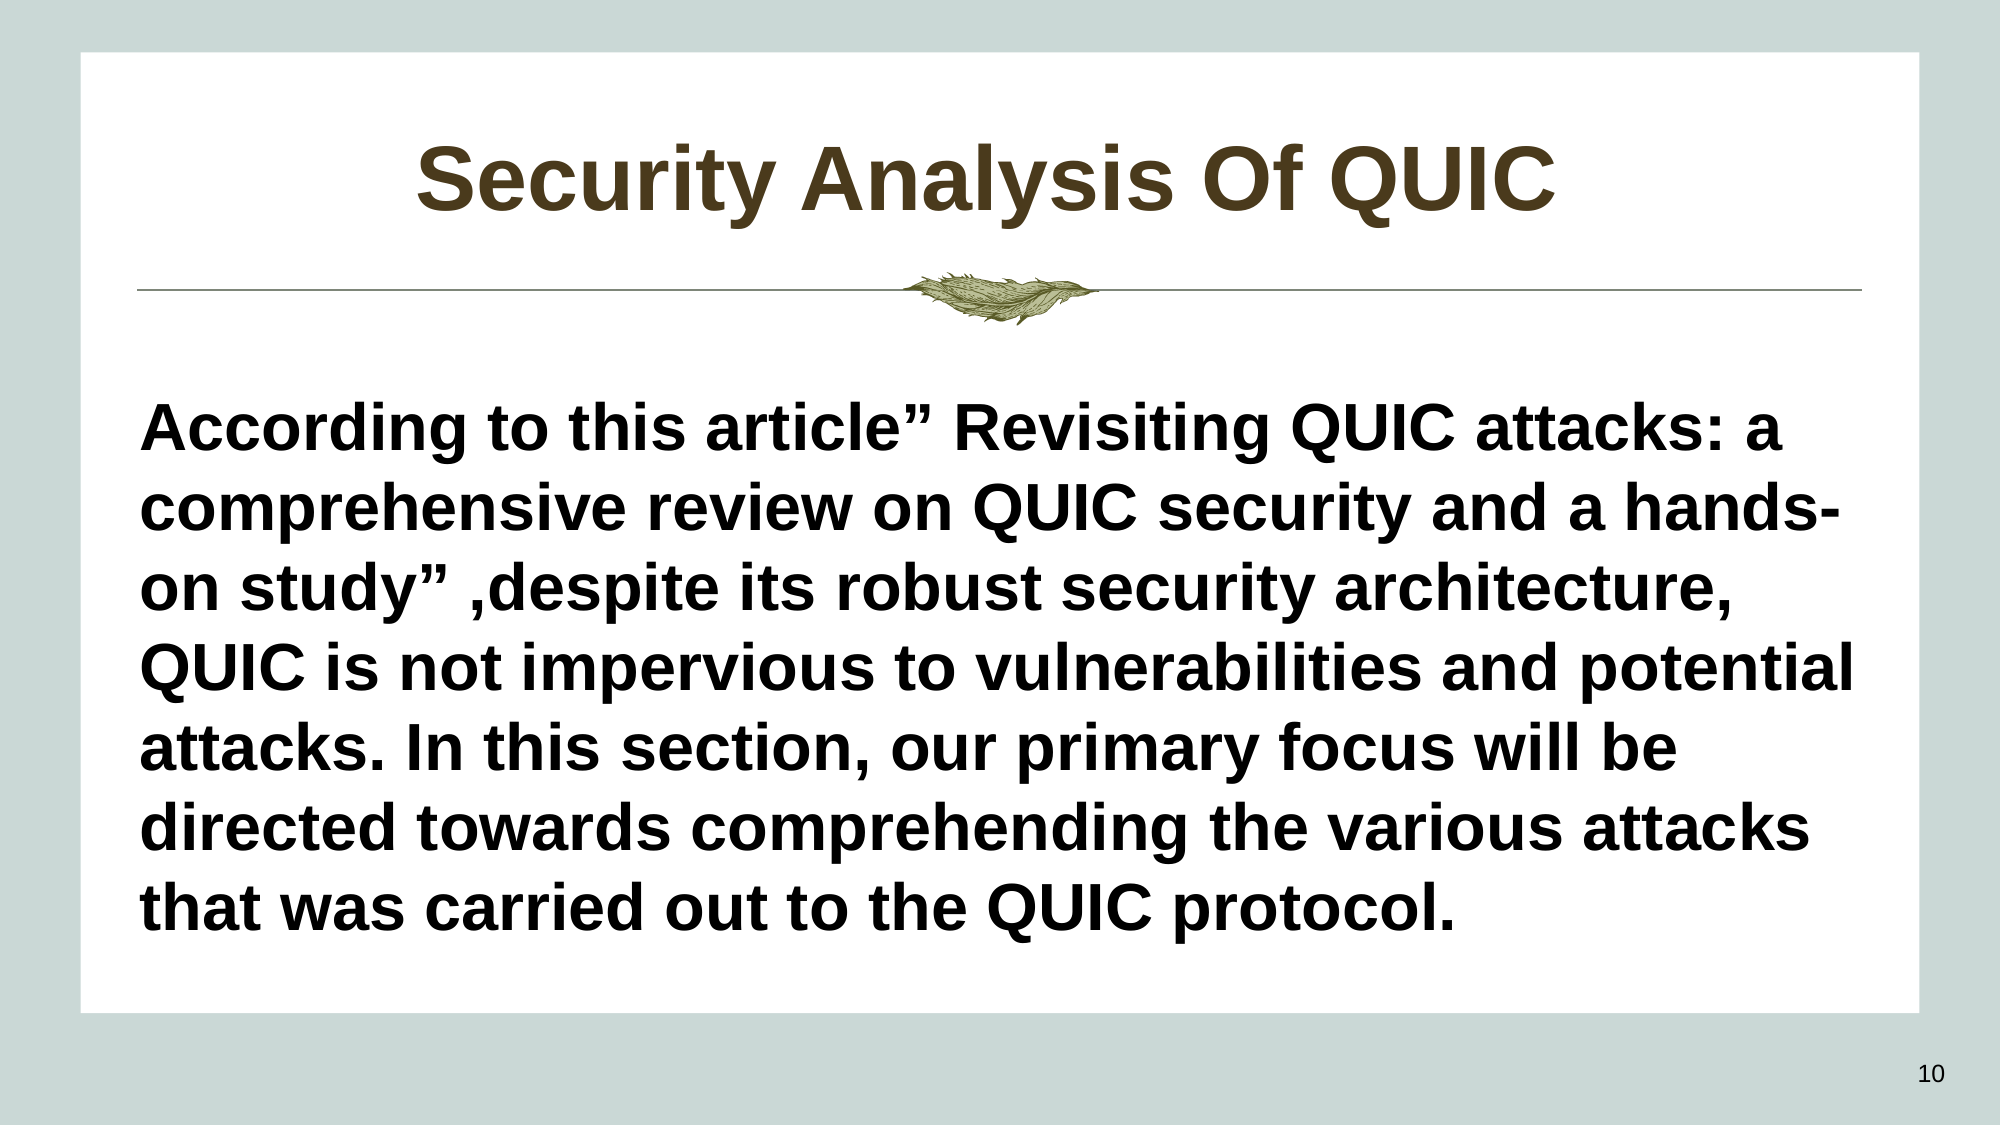

# Security Analysis Of QUIC
According to this article” Revisiting QUIC attacks: a comprehensive review on QUIC security and a hands-on study” ,despite its robust security architecture, QUIC is not impervious to vulnerabilities and potential attacks. In this section, our primary focus will be directed towards comprehending the various attacks that was carried out to the QUIC protocol.
10